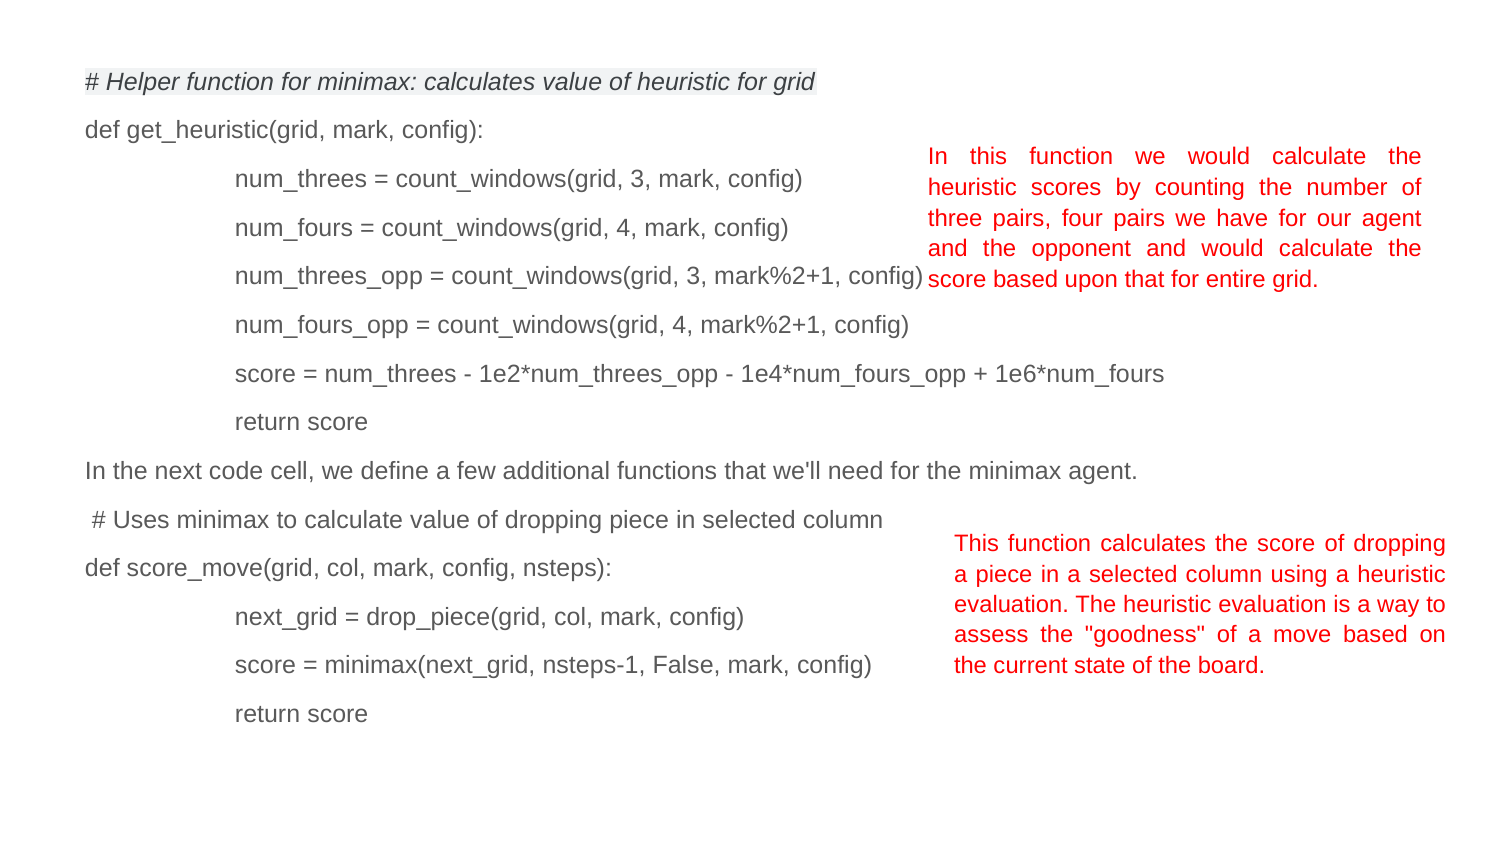

# Helper function for minimax: calculates value of heuristic for grid
def get_heuristic(grid, mark, config):
	num_threes = count_windows(grid, 3, mark, config)
	num_fours = count_windows(grid, 4, mark, config)
	num_threes_opp = count_windows(grid, 3, mark%2+1, config)
	num_fours_opp = count_windows(grid, 4, mark%2+1, config)
	score = num_threes - 1e2*num_threes_opp - 1e4*num_fours_opp + 1e6*num_fours
	return score
In the next code cell, we define a few additional functions that we'll need for the minimax agent.
 # Uses minimax to calculate value of dropping piece in selected column
def score_move(grid, col, mark, config, nsteps):
	next_grid = drop_piece(grid, col, mark, config)
	score = minimax(next_grid, nsteps-1, False, mark, config)
	return score
In this function we would calculate the heuristic scores by counting the number of three pairs, four pairs we have for our agent and the opponent and would calculate the score based upon that for entire grid.
This function calculates the score of dropping a piece in a selected column using a heuristic evaluation. The heuristic evaluation is a way to assess the "goodness" of a move based on the current state of the board.